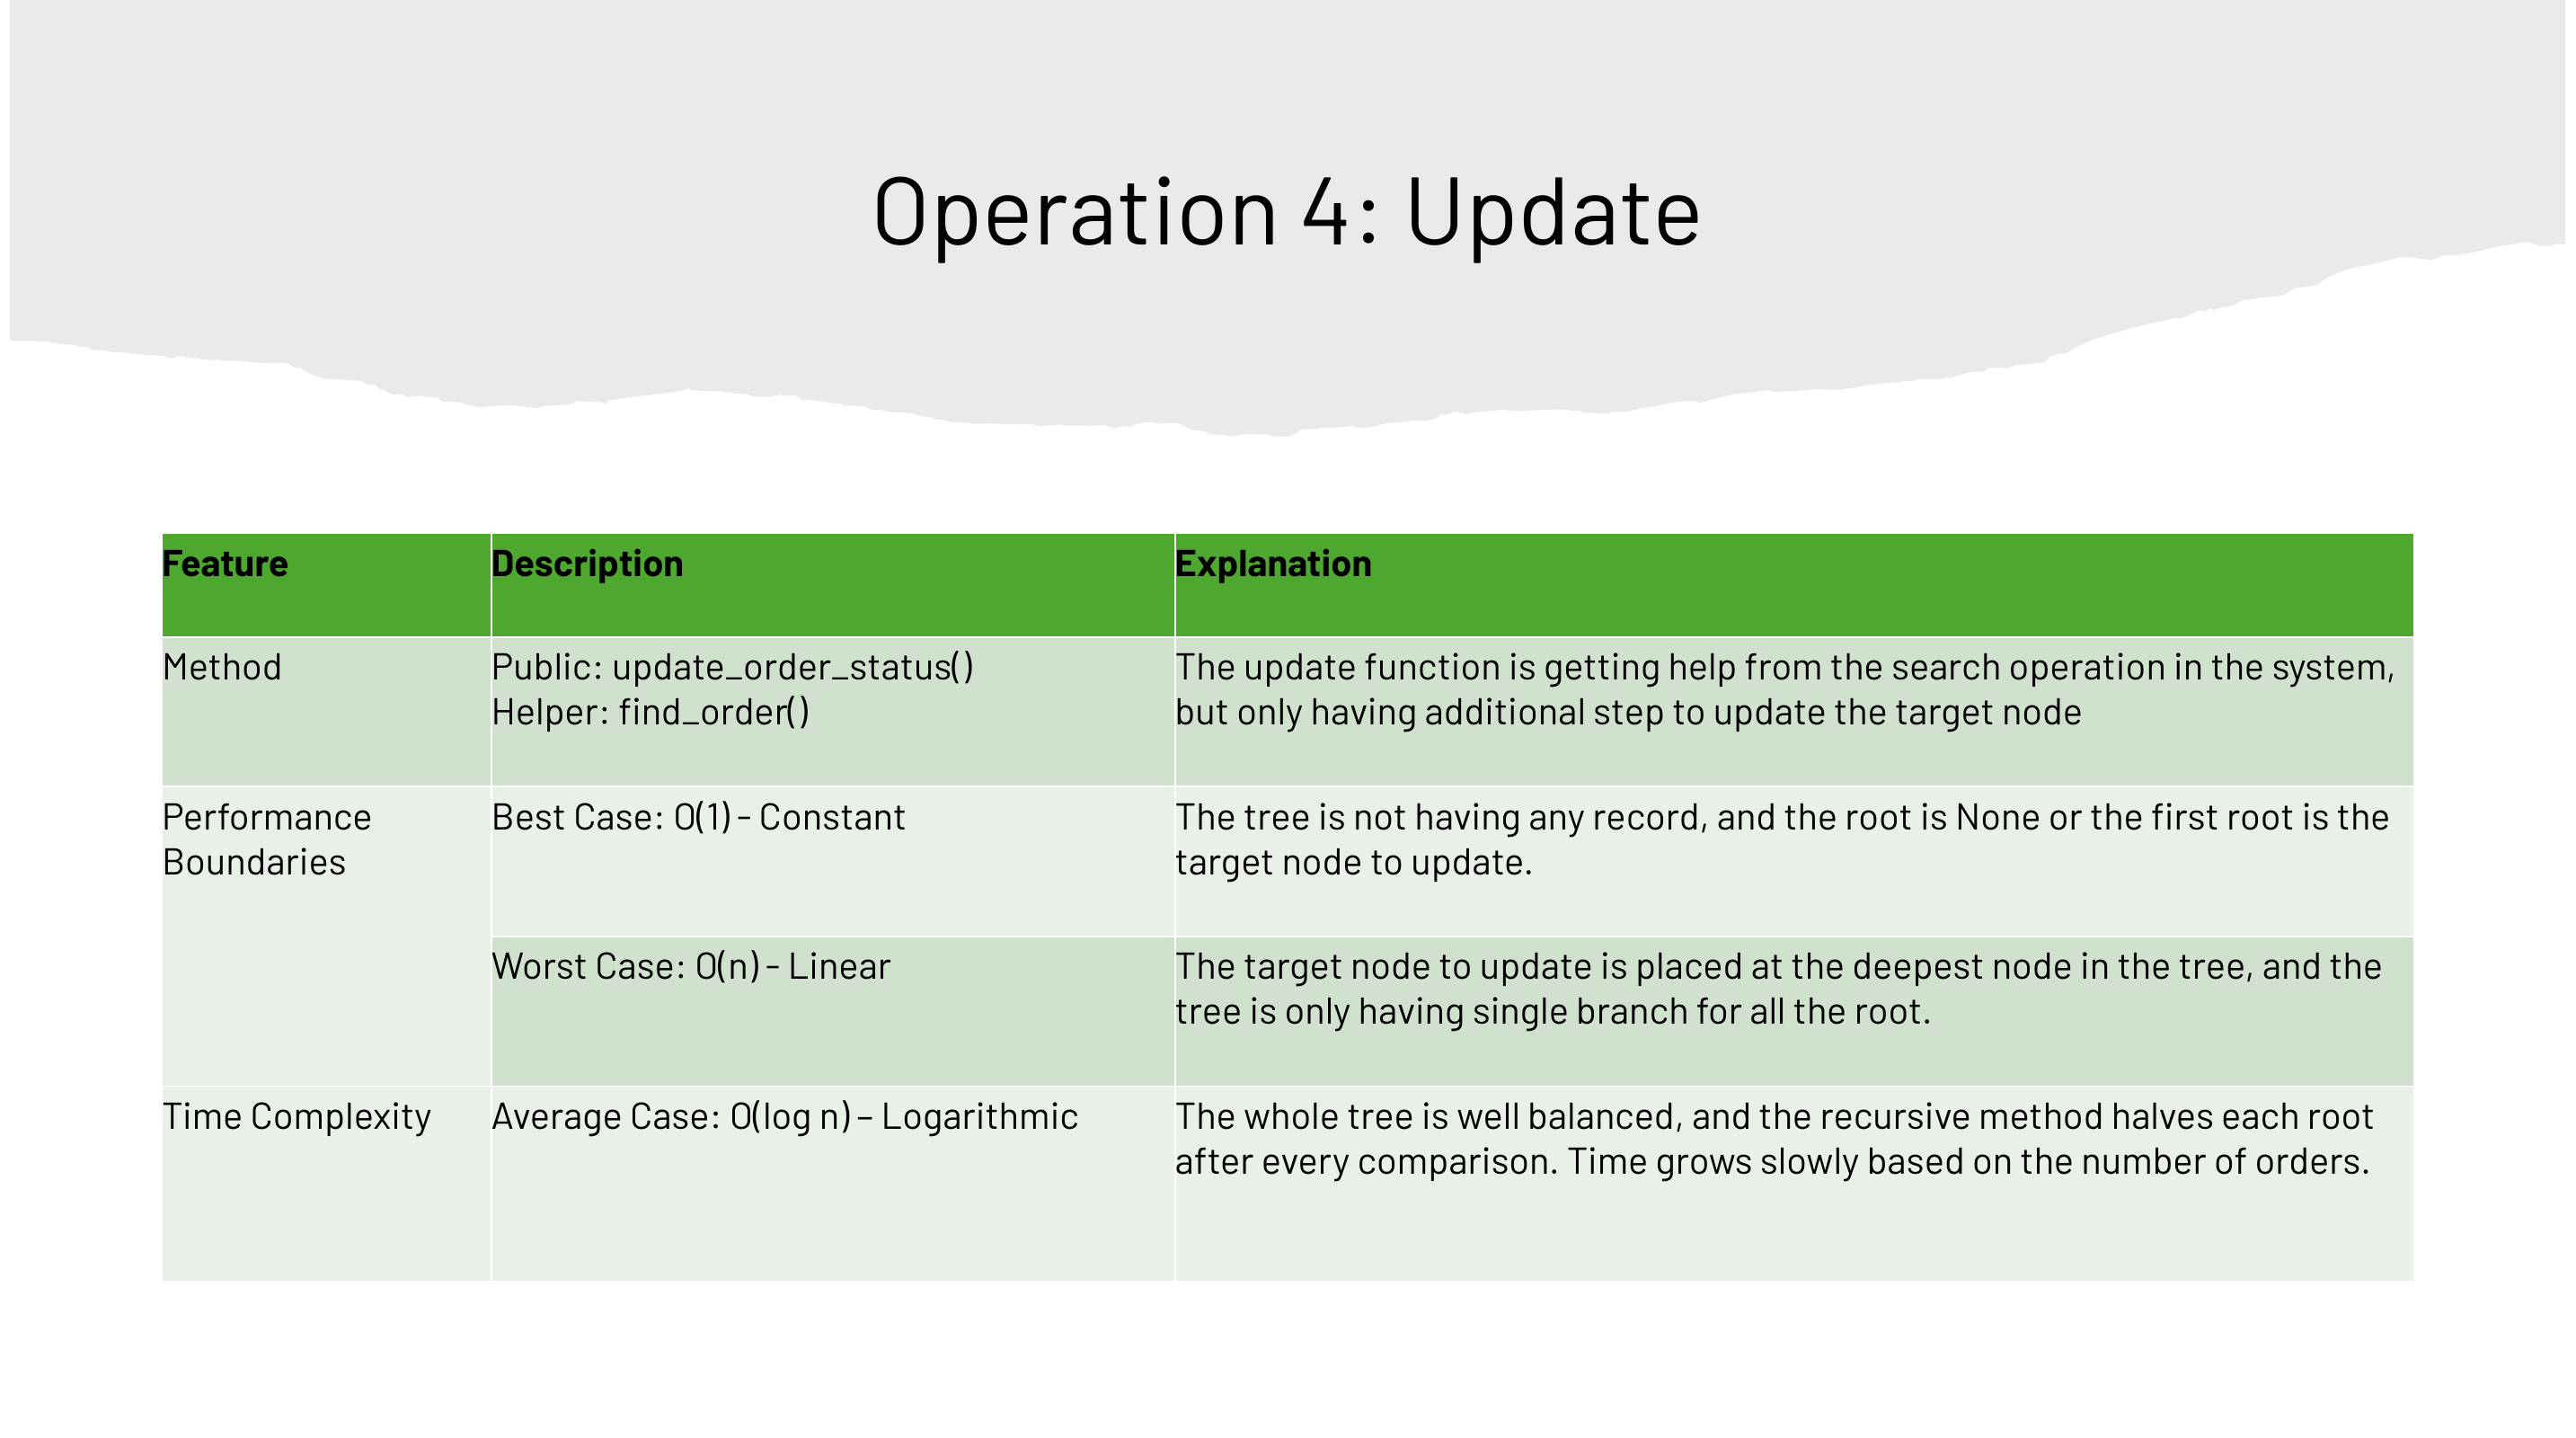

# Operation 4: Update
| Feature | Description | Explanation |
| --- | --- | --- |
| Method | Public: update\_order\_status() Helper: find\_order() | The update function is getting help from the search operation in the system, but only having additional step to update the target node |
| Performance Boundaries | Best Case: O(1) - Constant | The tree is not having any record, and the root is None or the first root is the target node to update. |
|  | Worst Case: O(n) - Linear | The target node to update is placed at the deepest node in the tree, and the tree is only having single branch for all the root. |
| Time Complexity | Average Case: O(log n) – Logarithmic | The whole tree is well balanced, and the recursive method halves each root after every comparison. Time grows slowly based on the number of orders. |